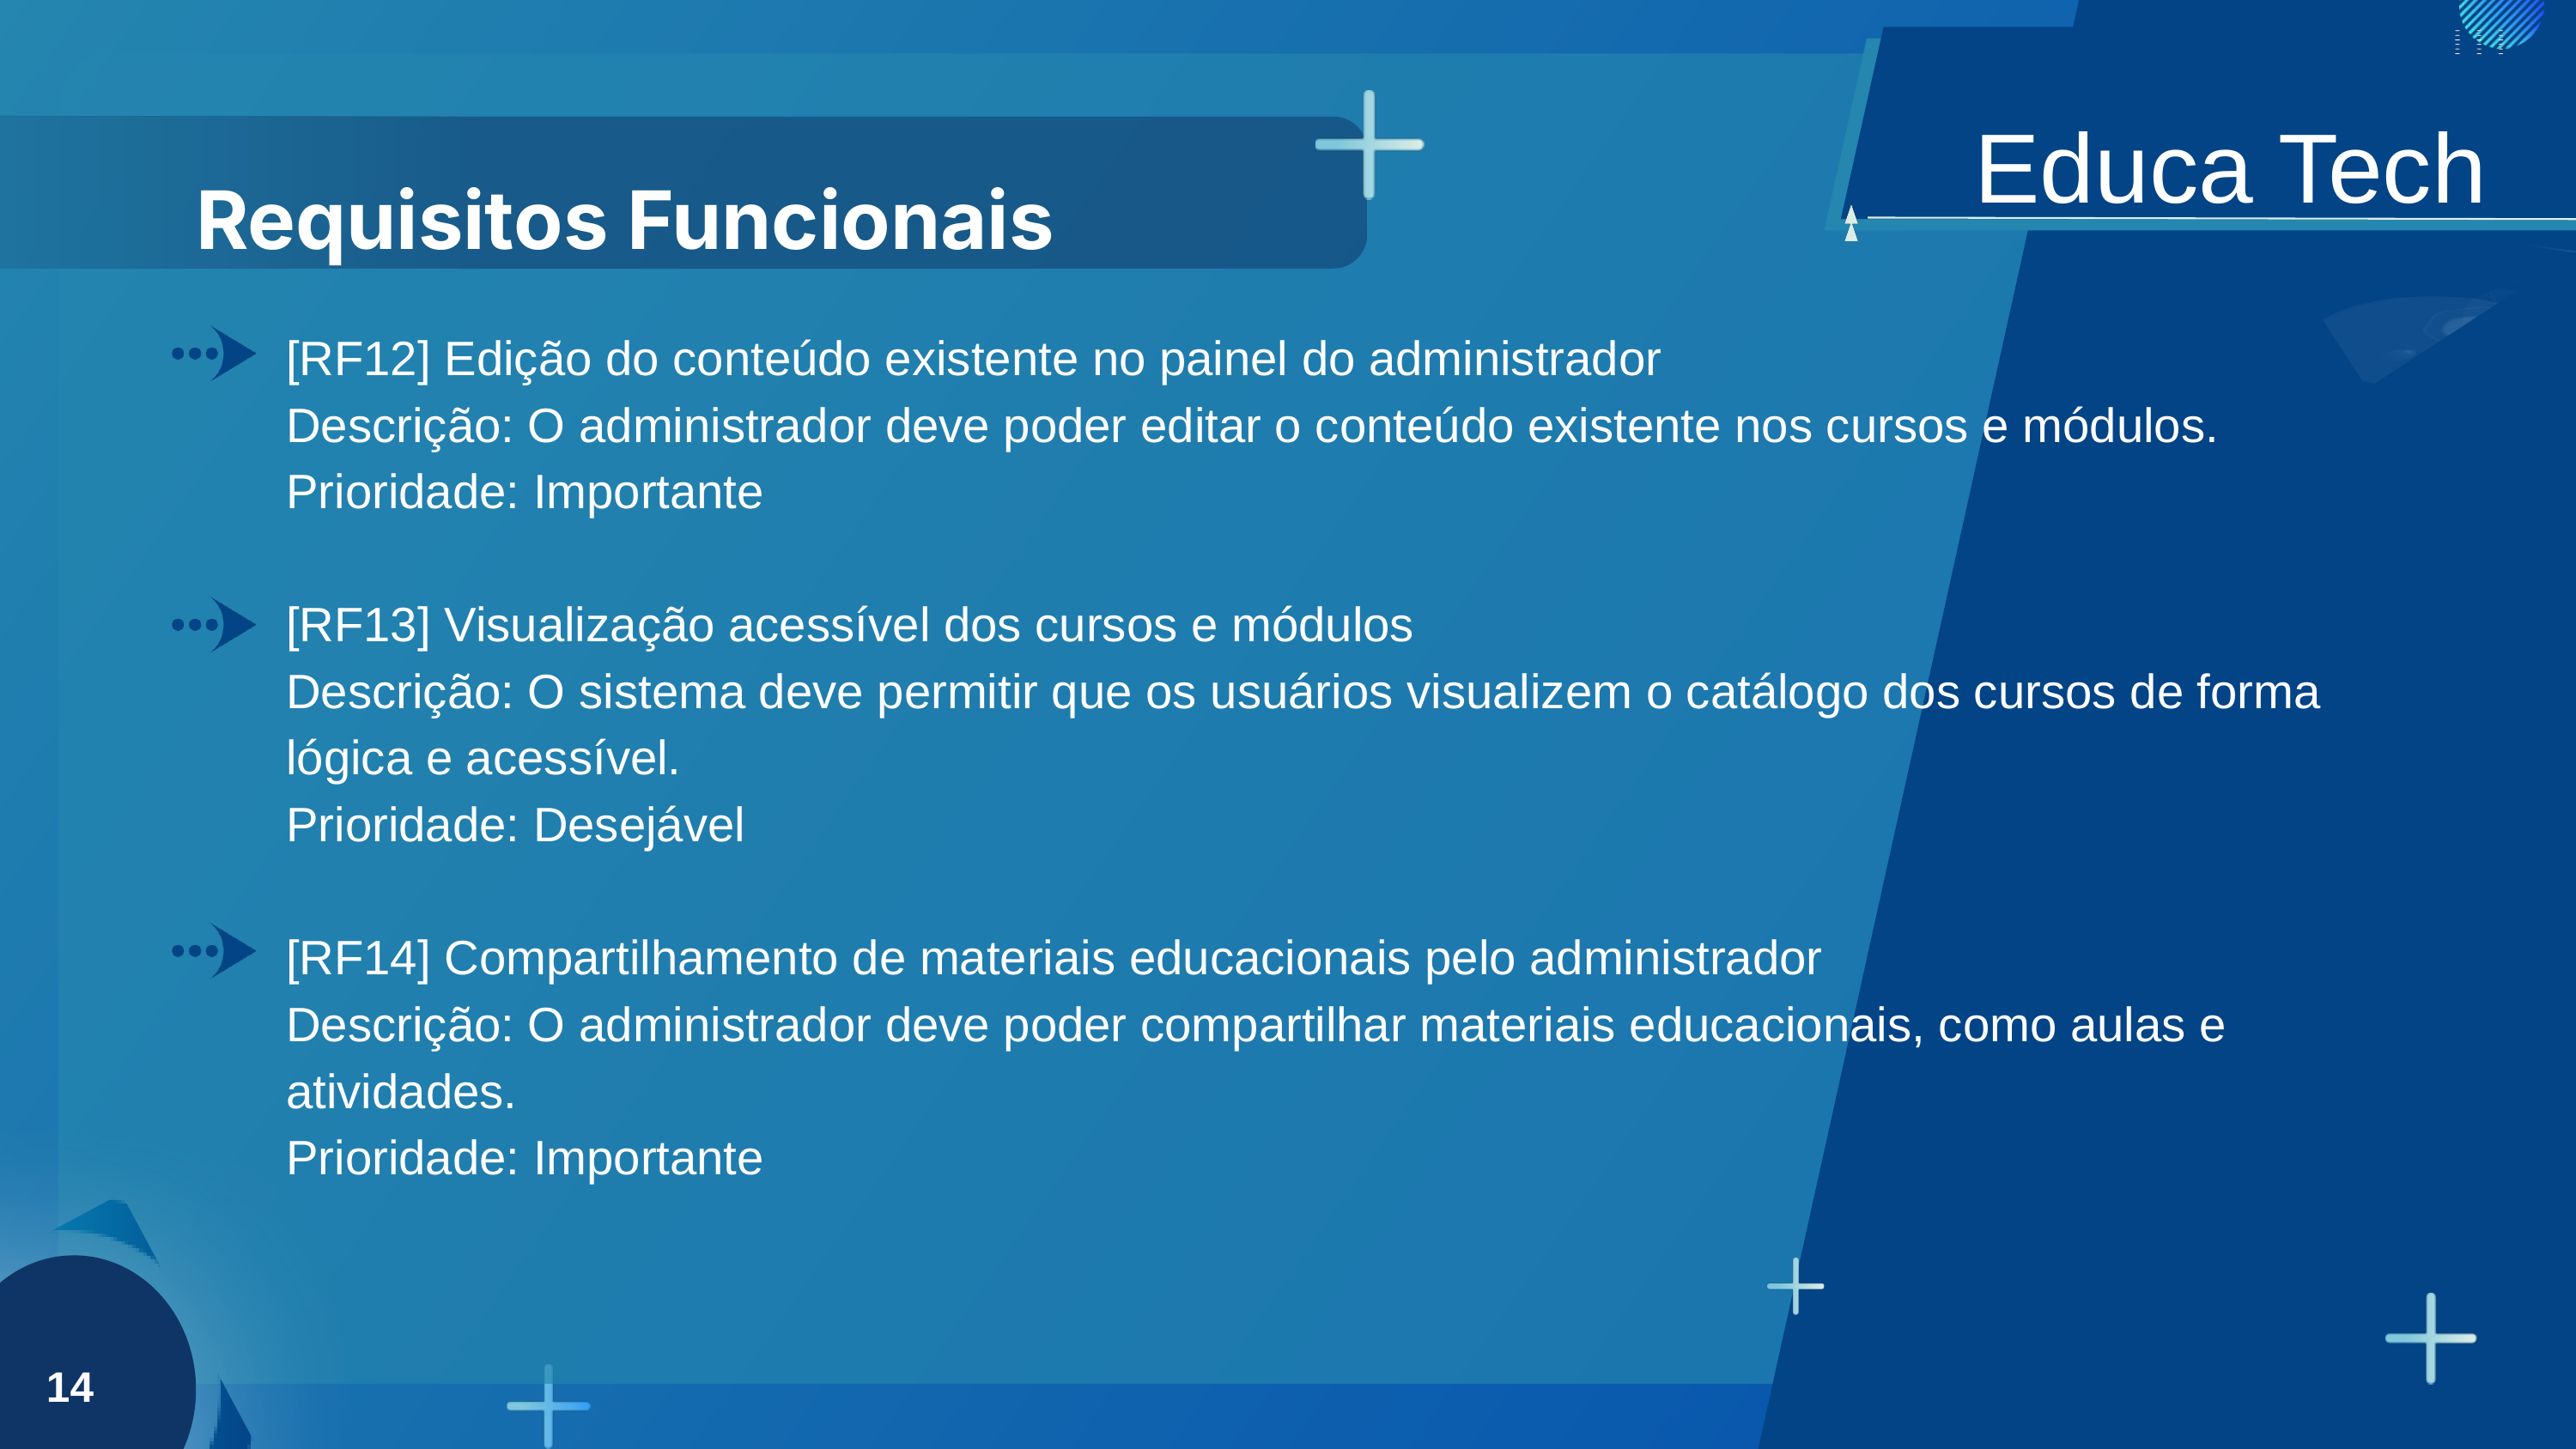

Educa Tech

Requisitos Funcionais
[RF12] Edição do conteúdo existente no painel do administrador
Descrição: O administrador deve poder editar o conteúdo existente nos cursos e módulos.
Prioridade: Importante

[RF13] Visualização acessível dos cursos e módulos
Descrição: O sistema deve permitir que os usuários visualizem o catálogo dos cursos de forma lógica e acessível.
Prioridade: Desejável

[RF14] Compartilhamento de materiais educacionais pelo administrador
Descrição: O administrador deve poder compartilhar materiais educacionais, como aulas e atividades.
Prioridade: Importante

14